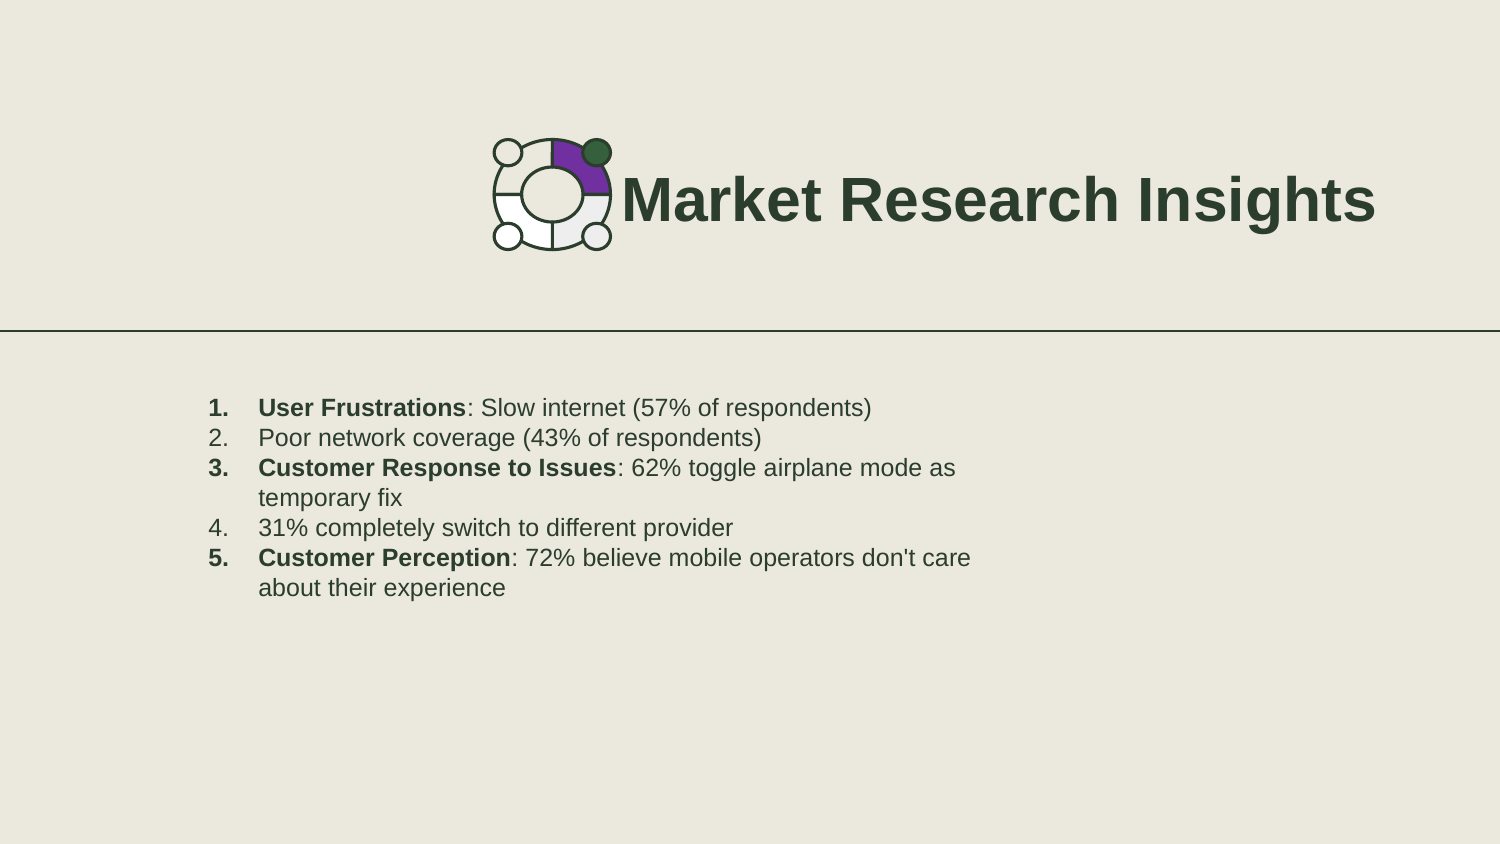

# Market Research Insights
User Frustrations: Slow internet (57% of respondents)
Poor network coverage (43% of respondents)
Customer Response to Issues: 62% toggle airplane mode as temporary fix
31% completely switch to different provider
Customer Perception: 72% believe mobile operators don't care about their experience